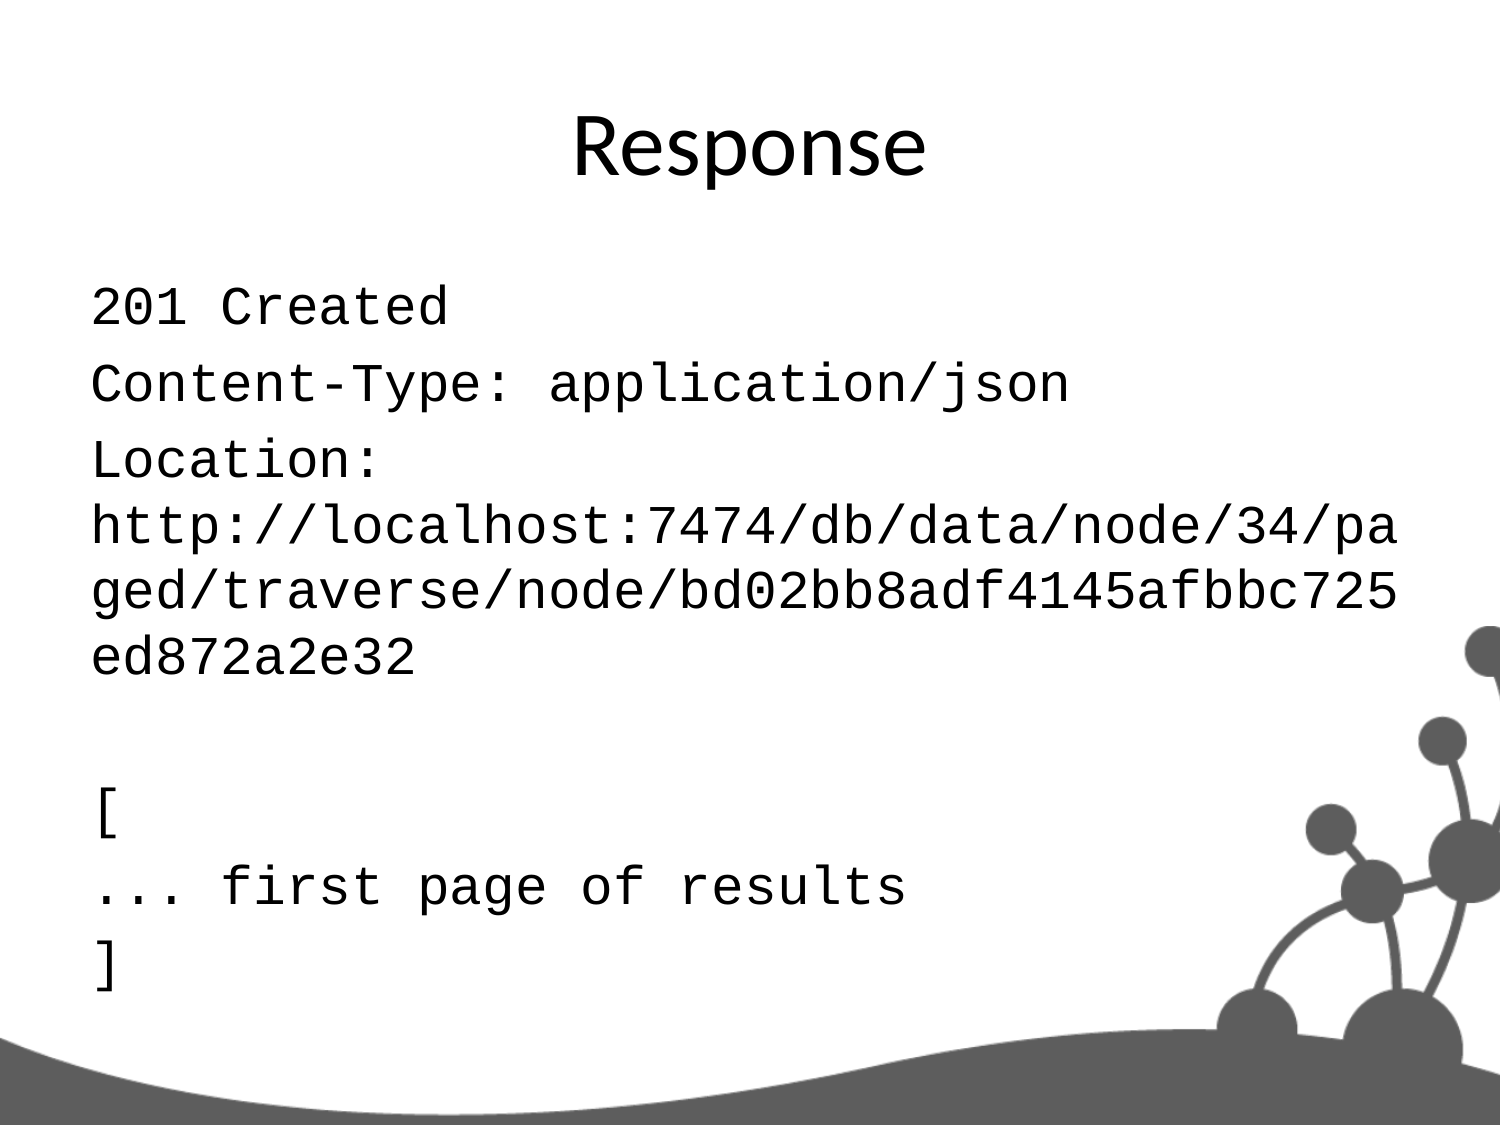

# Response
201 Created
Content-Type: application/json
Location: http://localhost:7474/db/data/node/34/paged/traverse/node/bd02bb8adf4145afbbc725ed872a2e32

[
... first page of results
]